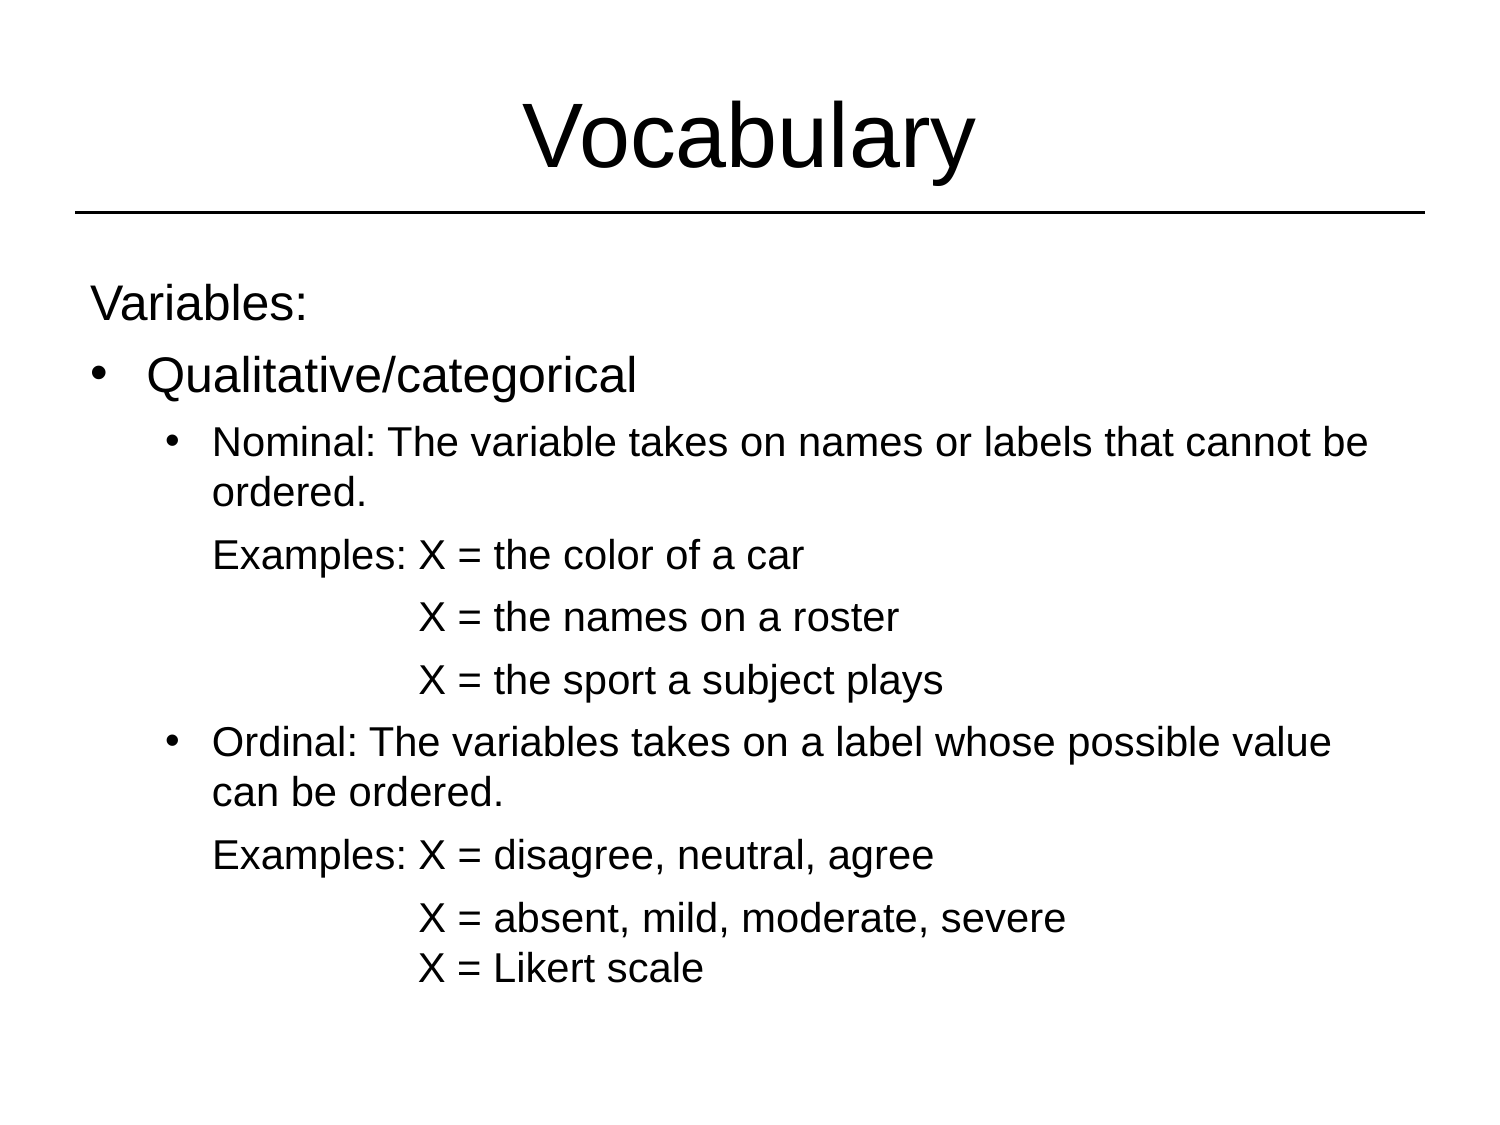

# Vocabulary
Variables:
Qualitative/categorical
Nominal: The variable takes on names or labels that cannot be ordered.
Examples: X = the color of a car
X = the names on a roster
X = the sport a subject plays
Ordinal: The variables takes on a label whose possible value can be ordered.
Examples: X = disagree, neutral, agree
X = absent, mild, moderate, severe
X = Likert scale